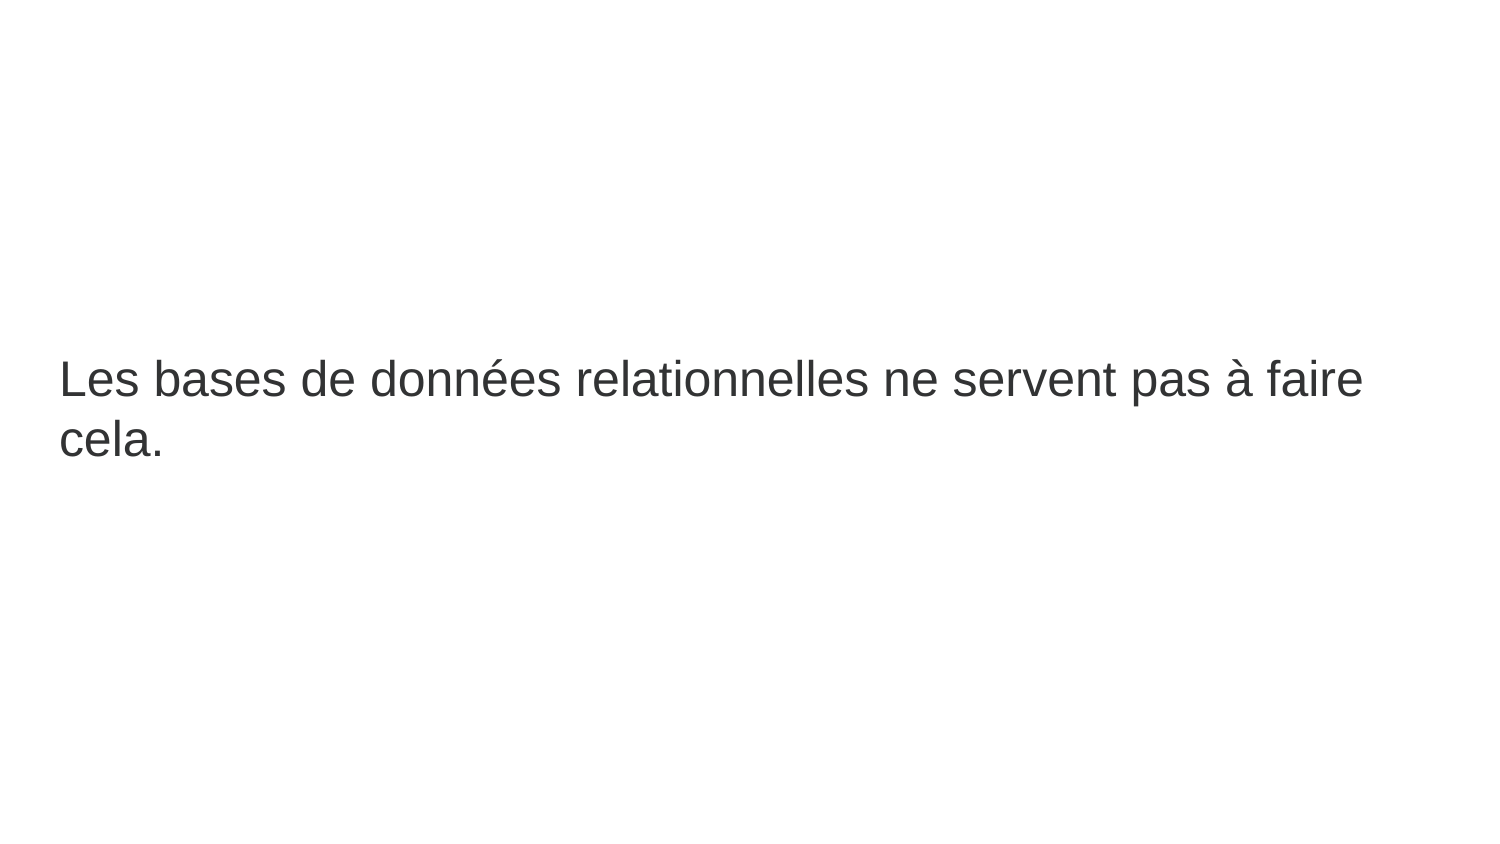

Les bases de données relationnelles ne servent pas à faire cela.